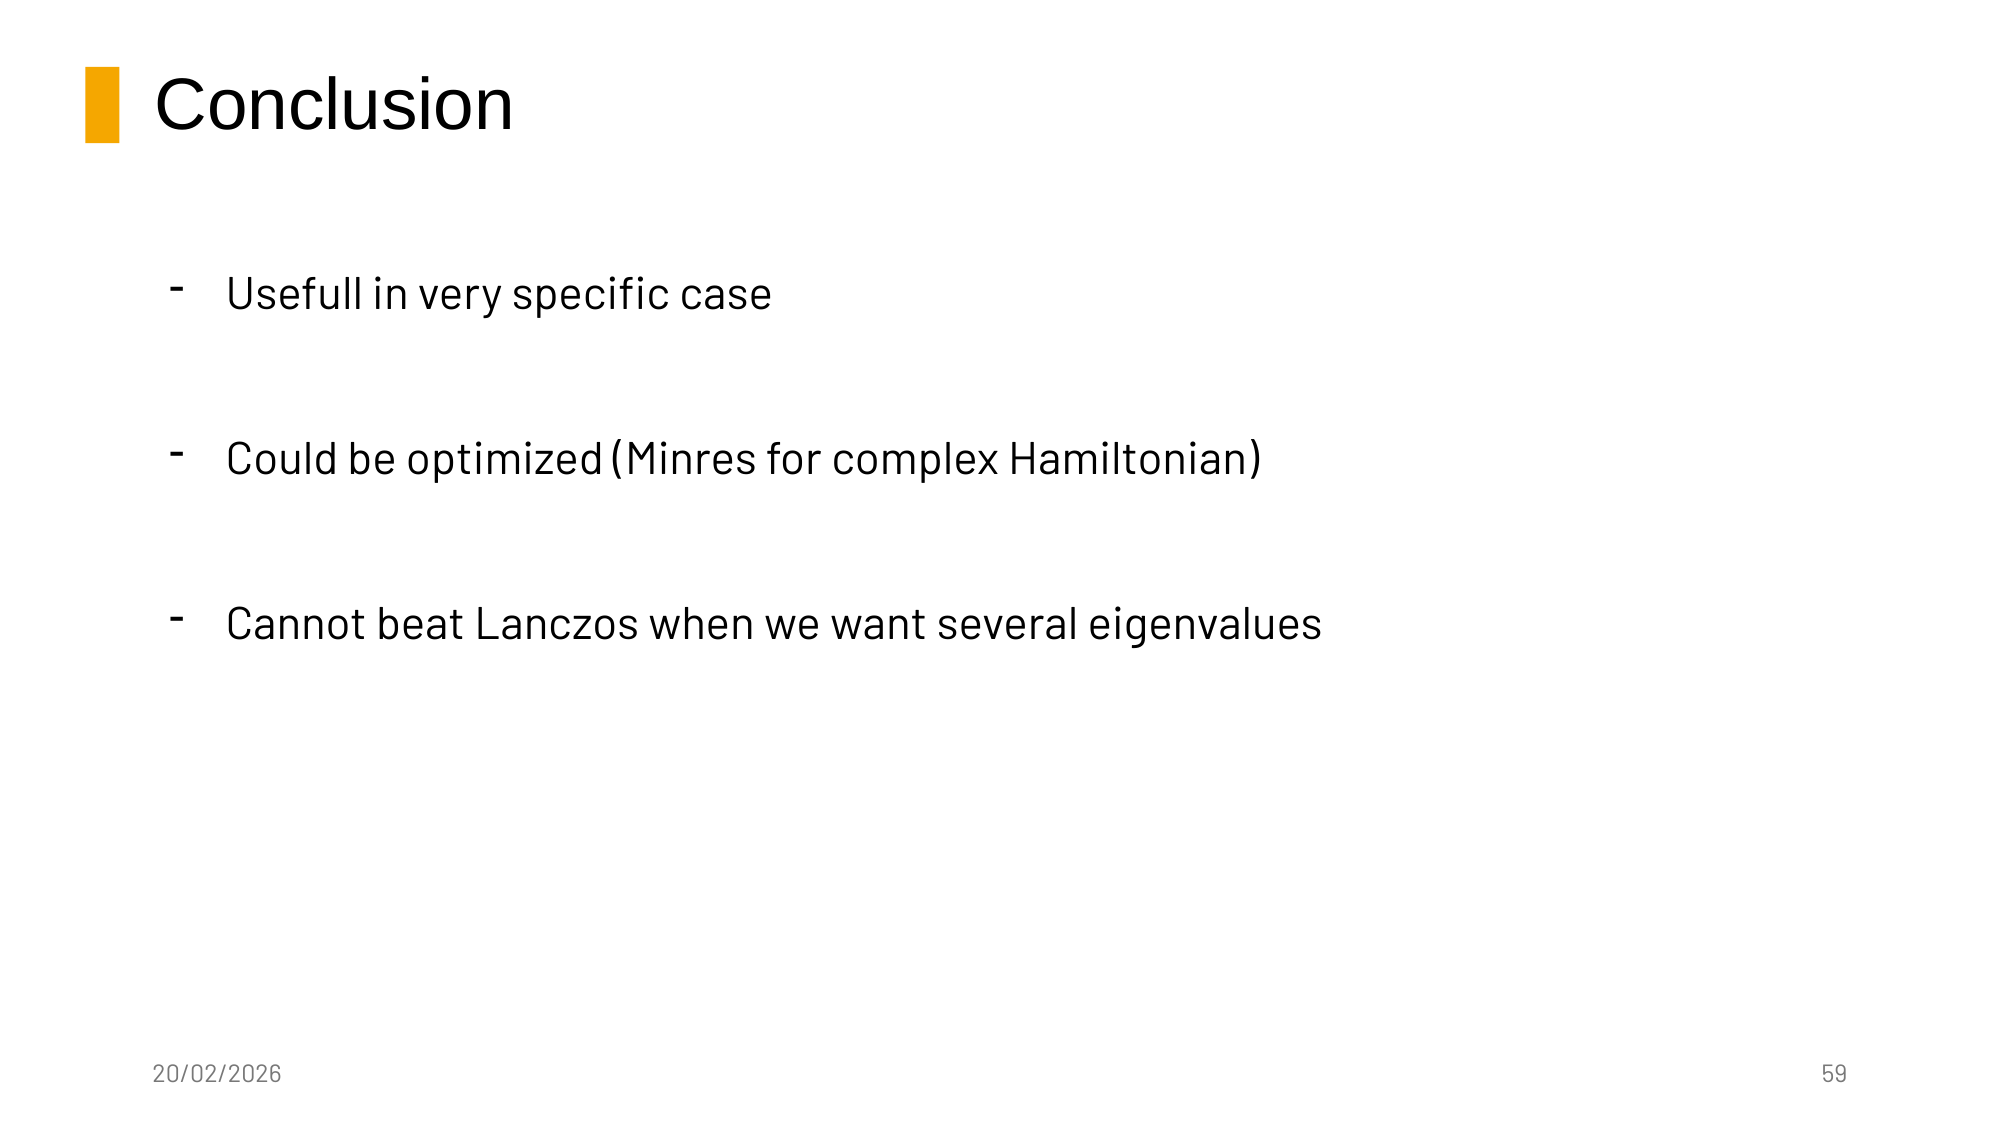

Conclusion

Usefull in very specific case

Could be optimized (Minres for complex Hamiltonian)

Cannot beat Lanczos when we want several eigenvalues

20/02/2026
59